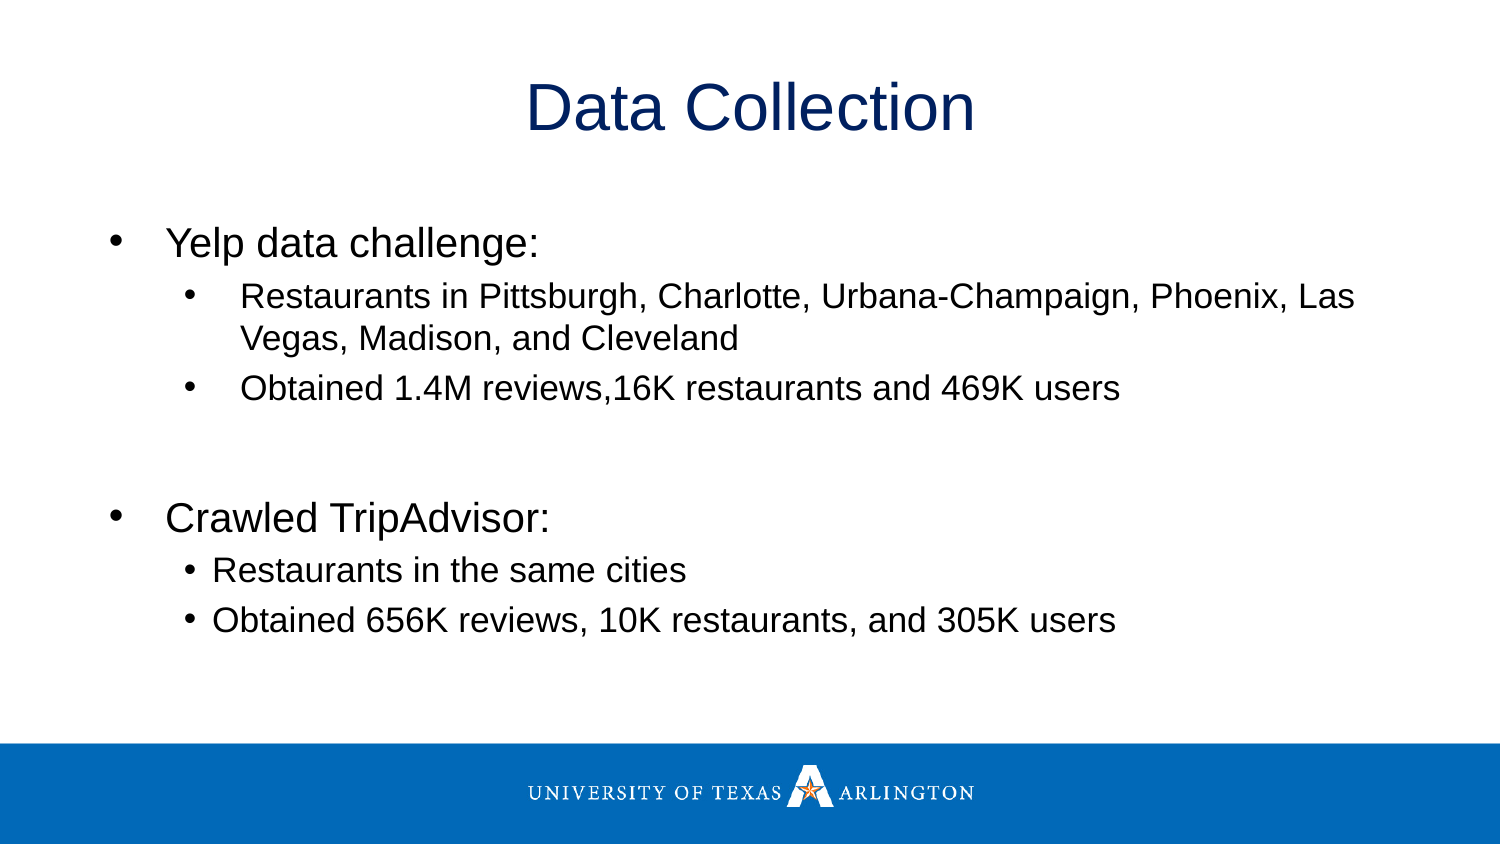

# Data Collection
Yelp data challenge:
Restaurants in Pittsburgh, Charlotte, Urbana-Champaign, Phoenix, Las Vegas, Madison, and Cleveland
Obtained 1.4M reviews,16K restaurants and 469K users

Crawled TripAdvisor:
Restaurants in the same cities
Obtained 656K reviews, 10K restaurants, and 305K users